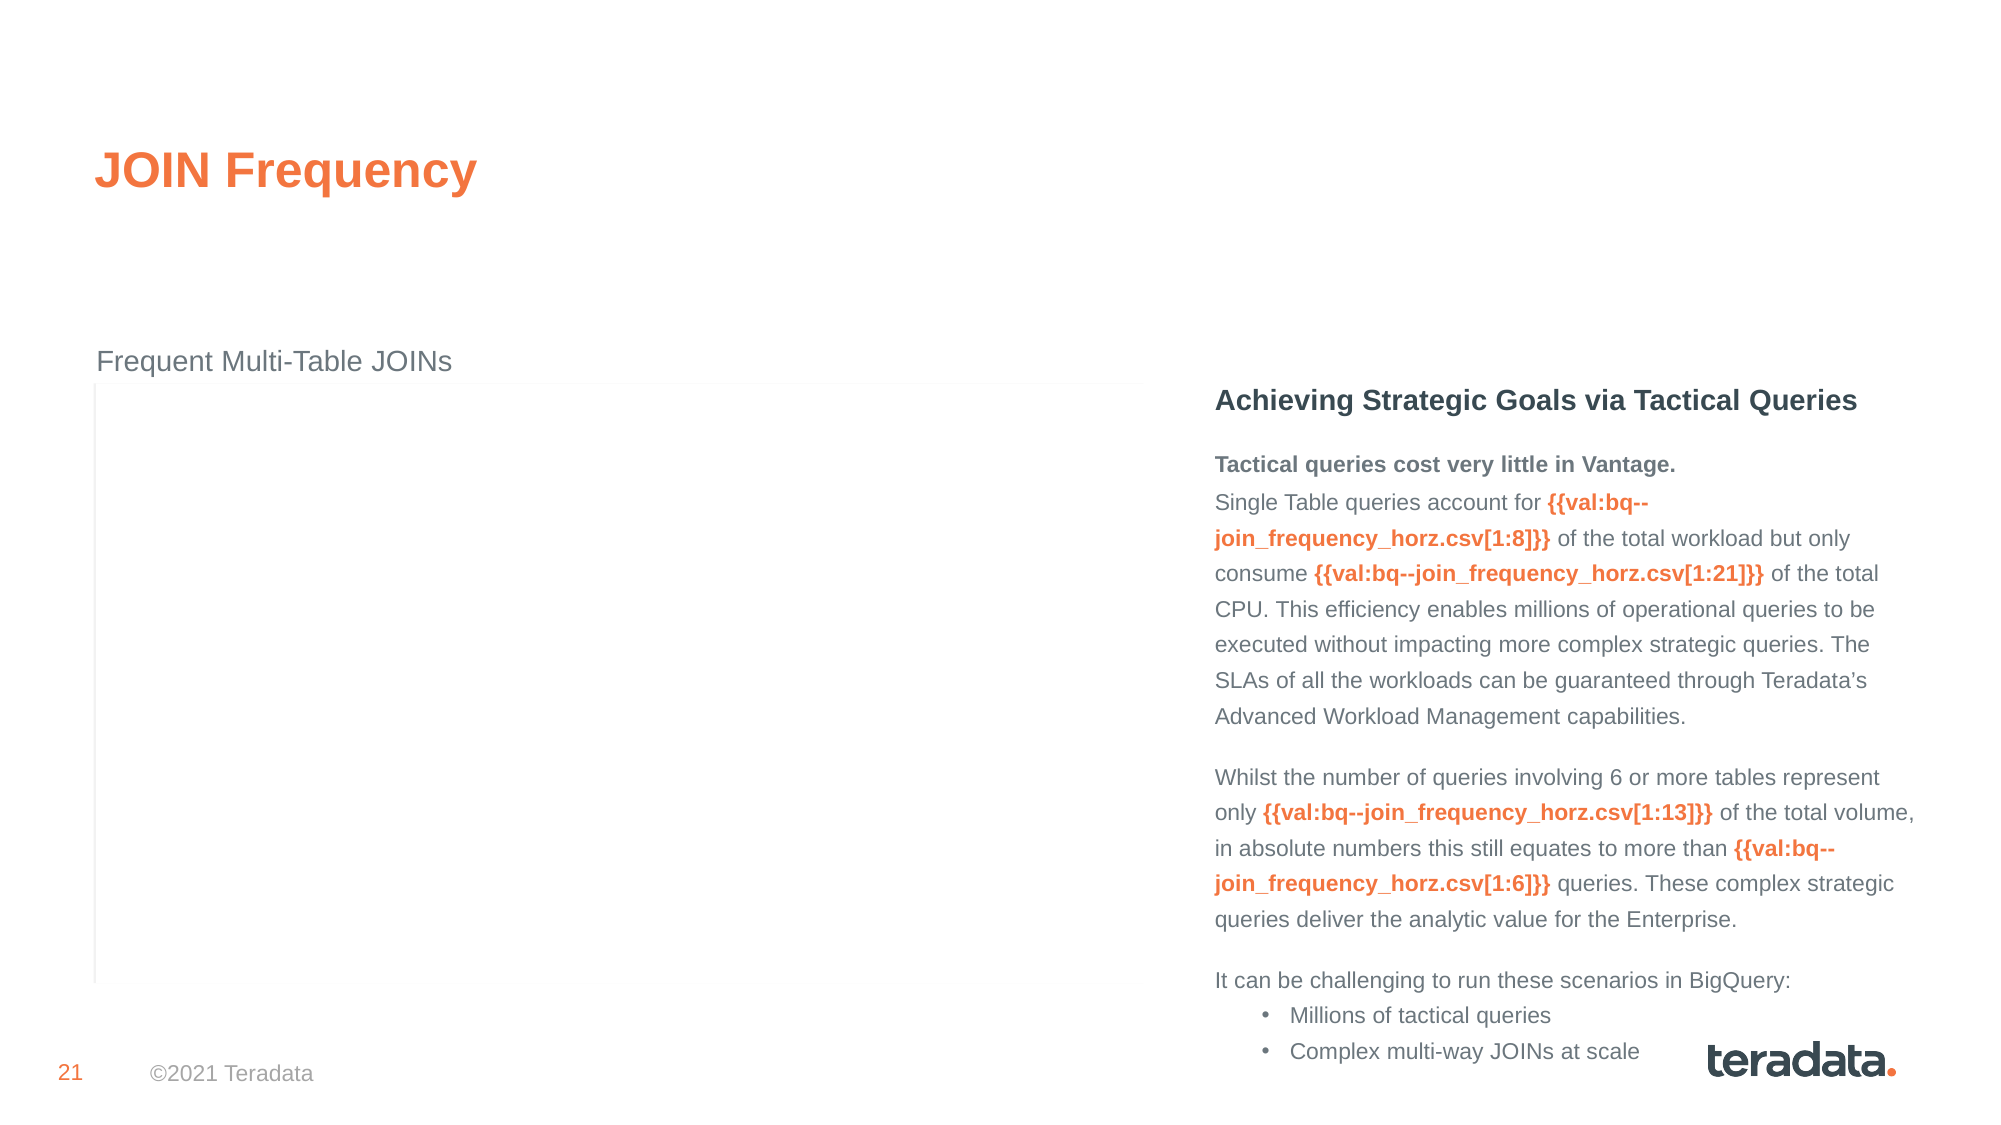

# JOIN Frequency
Frequent Multi-Table JOINs
Achieving Strategic Goals via Tactical Queries
Tactical queries cost very little in Vantage.

{{pic:bq--join_frequency.png}}

Single Table queries account for {{val:bq--join_frequency_horz.csv[1:8]}} of the total workload but only consume {{val:bq--join_frequency_horz.csv[1:21]}} of the total CPU. This efficiency enables millions of operational queries to be executed without impacting more complex strategic queries. The SLAs of all the workloads can be guaranteed through Teradata’s Advanced Workload Management capabilities.
Whilst the number of queries involving 6 or more tables represent only {{val:bq--join_frequency_horz.csv[1:13]}} of the total volume, in absolute numbers this still equates to more than {{val:bq--join_frequency_horz.csv[1:6]}} queries. These complex strategic queries deliver the analytic value for the Enterprise.
It can be challenging to run these scenarios in BigQuery:
Millions of tactical queries
Complex multi-way JOINs at scale